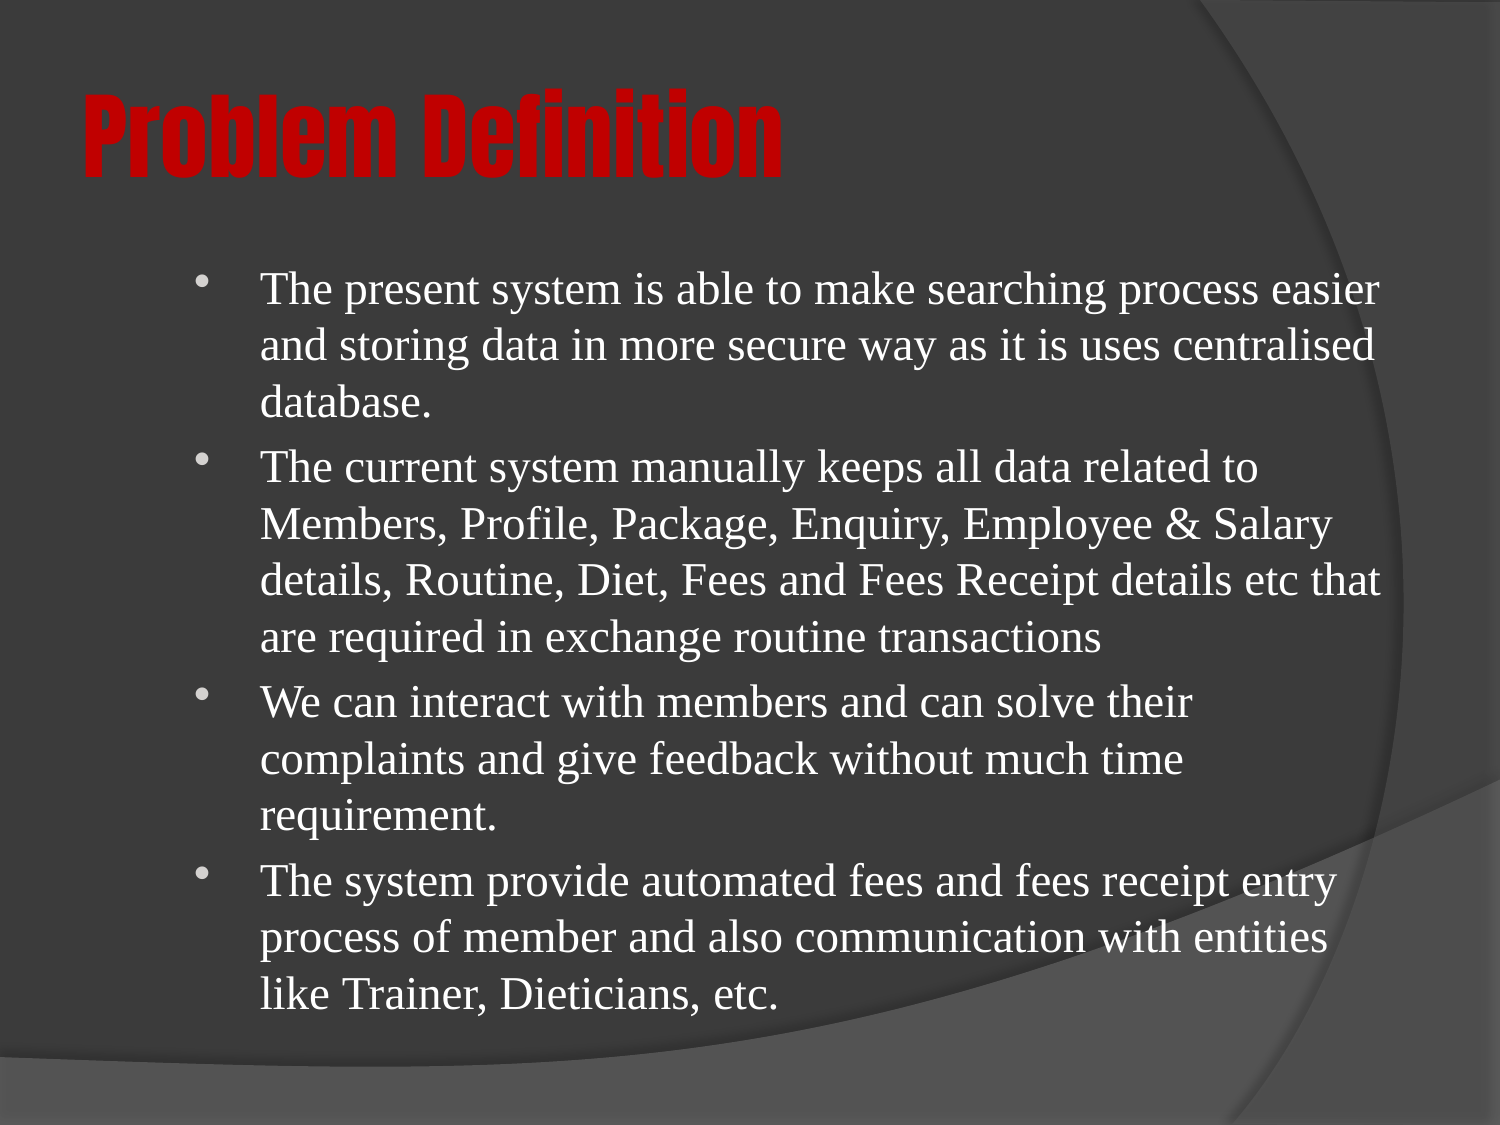

# Problem Definition
The present system is able to make searching process easier and storing data in more secure way as it is uses centralised database.
The current system manually keeps all data related to Members, Profile, Package, Enquiry, Employee & Salary details, Routine, Diet, Fees and Fees Receipt details etc that are required in exchange routine transactions
We can interact with members and can solve their complaints and give feedback without much time requirement.
The system provide automated fees and fees receipt entry process of member and also communication with entities like Trainer, Dieticians, etc.